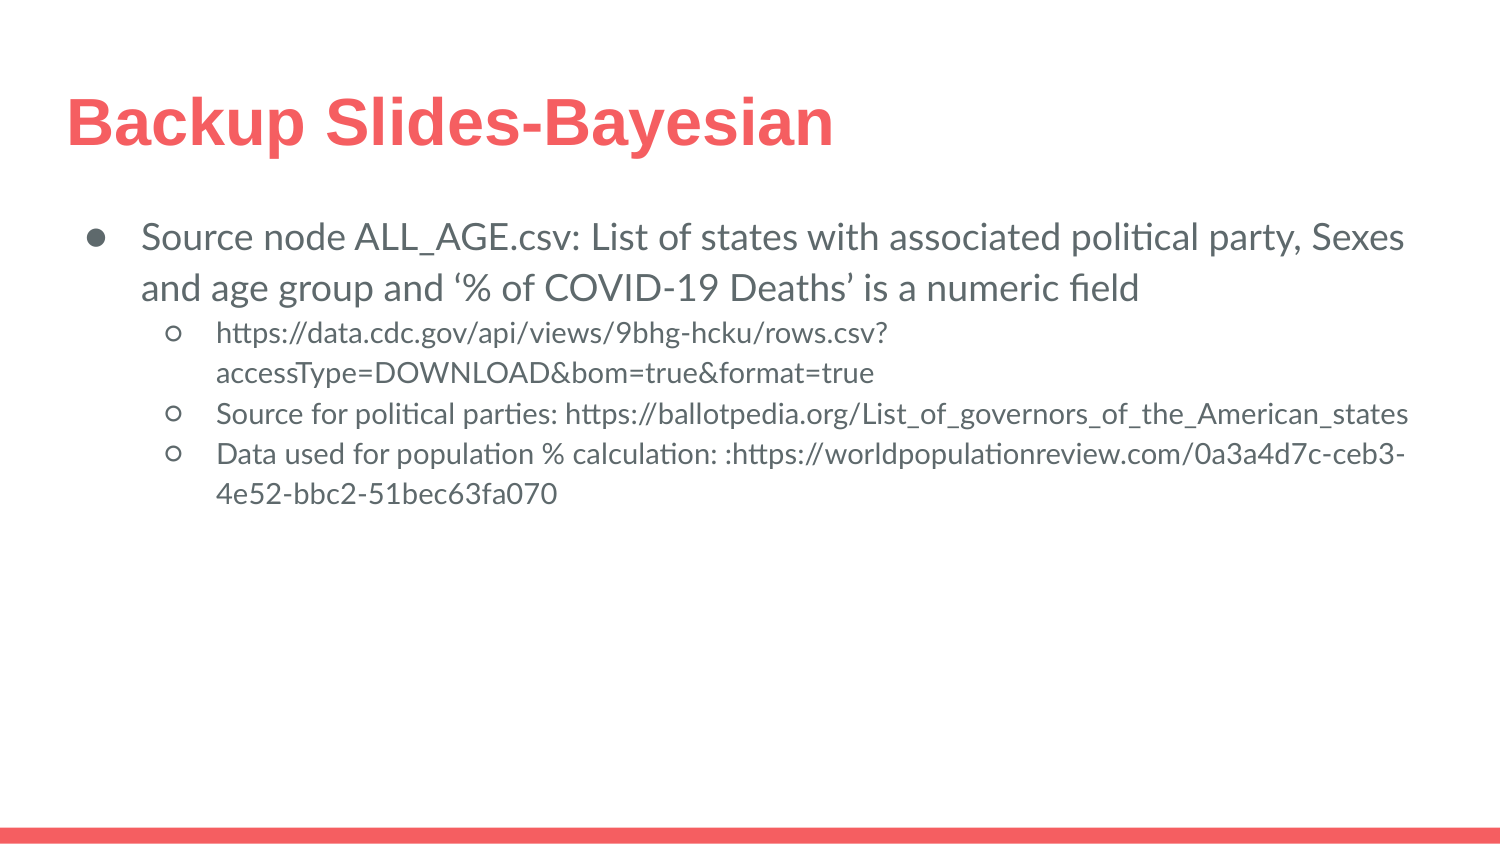

# Backup Slides-Bayesian
Source node ALL_AGE.csv: List of states with associated political party, Sexes and age group and ‘% of COVID-19 Deaths’ is a numeric field
https://data.cdc.gov/api/views/9bhg-hcku/rows.csv?accessType=DOWNLOAD&bom=true&format=true
Source for political parties: https://ballotpedia.org/List_of_governors_of_the_American_states
Data used for population % calculation: :https://worldpopulationreview.com/0a3a4d7c-ceb3-4e52-bbc2-51bec63fa070